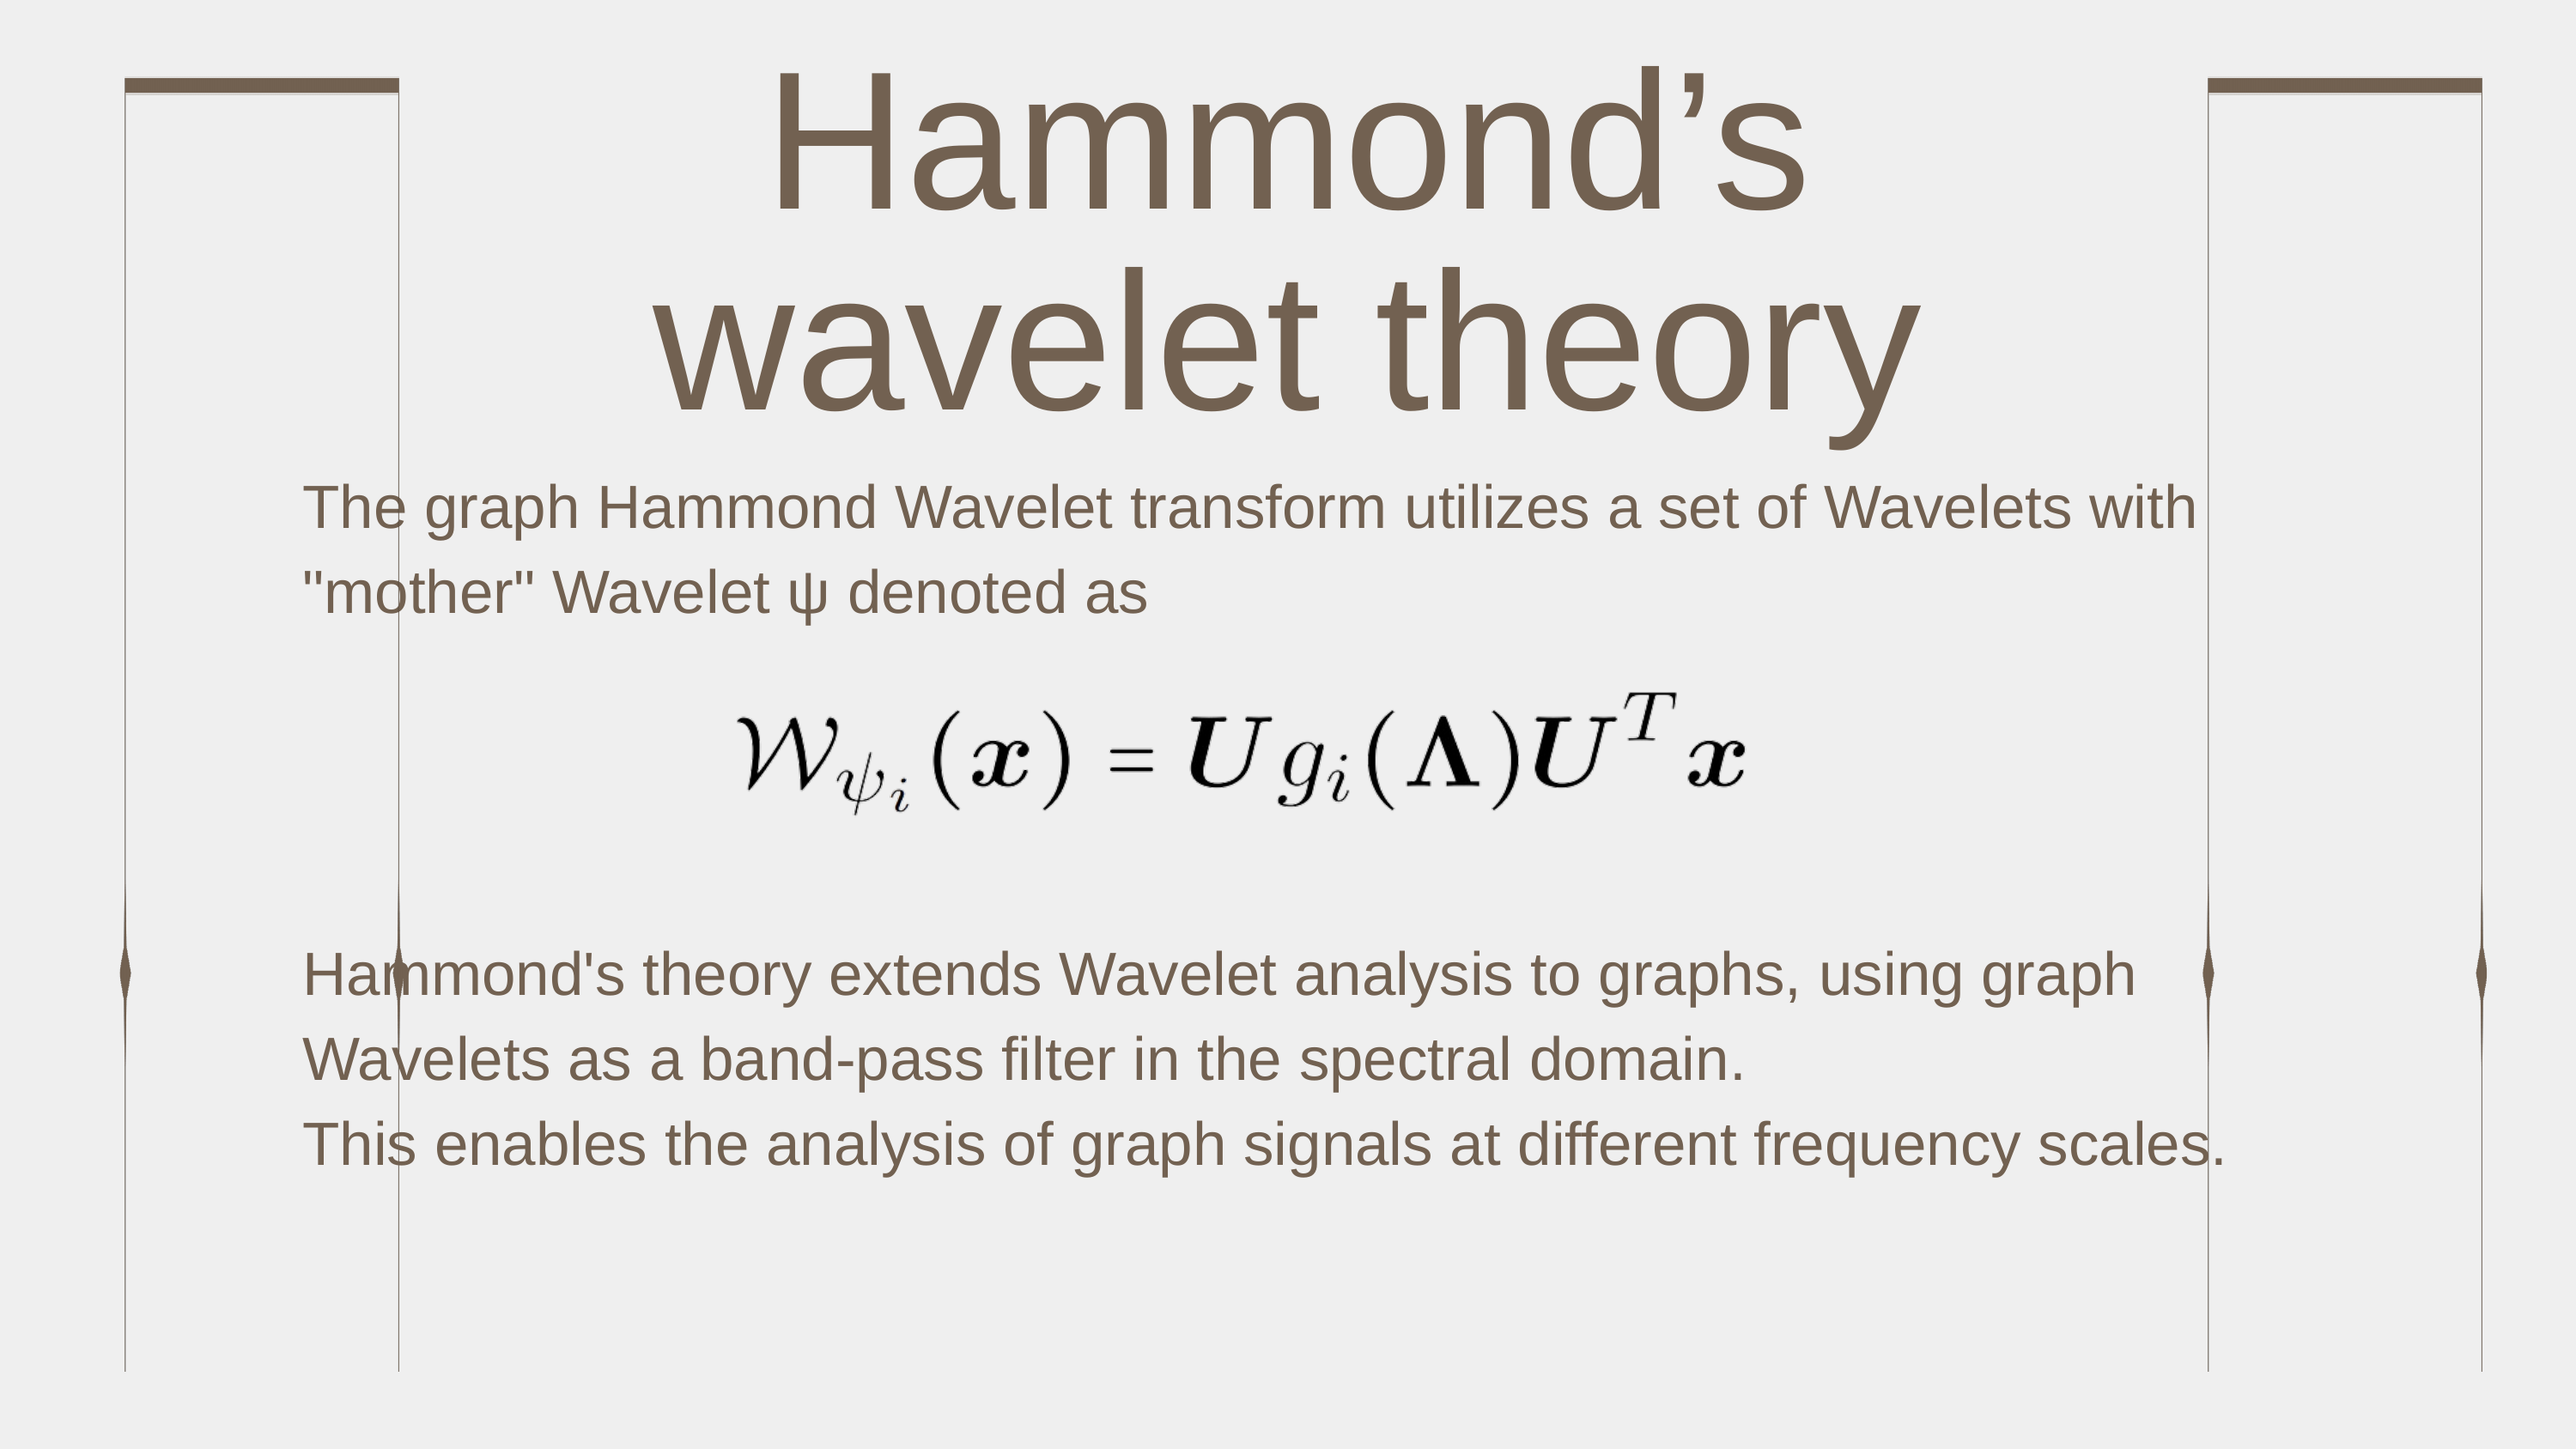

Hammond’s wavelet theory
The graph Hammond Wavelet transform utilizes a set of Wavelets with "mother" Wavelet ψ denoted as

Hammond's theory extends Wavelet analysis to graphs, using graph Wavelets as a band-pass filter in the spectral domain.
This enables the analysis of graph signals at different frequency scales.